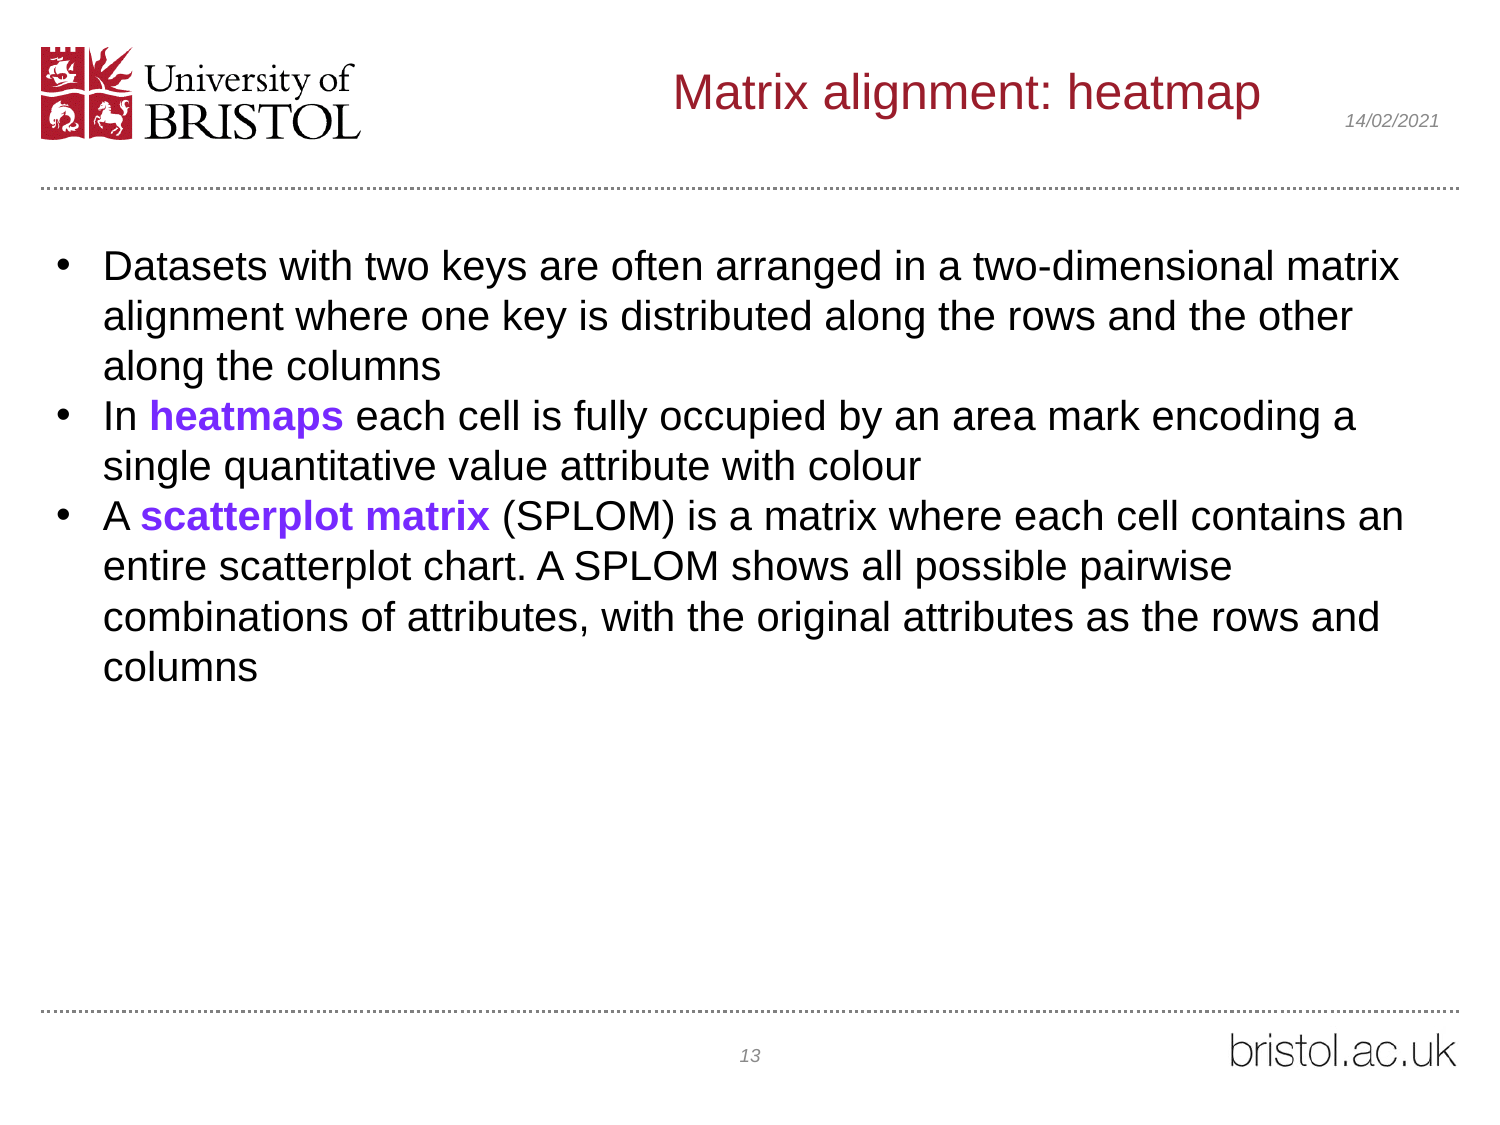

# Matrix alignment: heatmap
14/02/2021
Datasets with two keys are often arranged in a two-dimensional matrix alignment where one key is distributed along the rows and the other along the columns
In heatmaps each cell is fully occupied by an area mark encoding a single quantitative value attribute with colour
A scatterplot matrix (SPLOM) is a matrix where each cell contains an entire scatterplot chart. A SPLOM shows all possible pairwise combinations of attributes, with the original attributes as the rows and columns

13